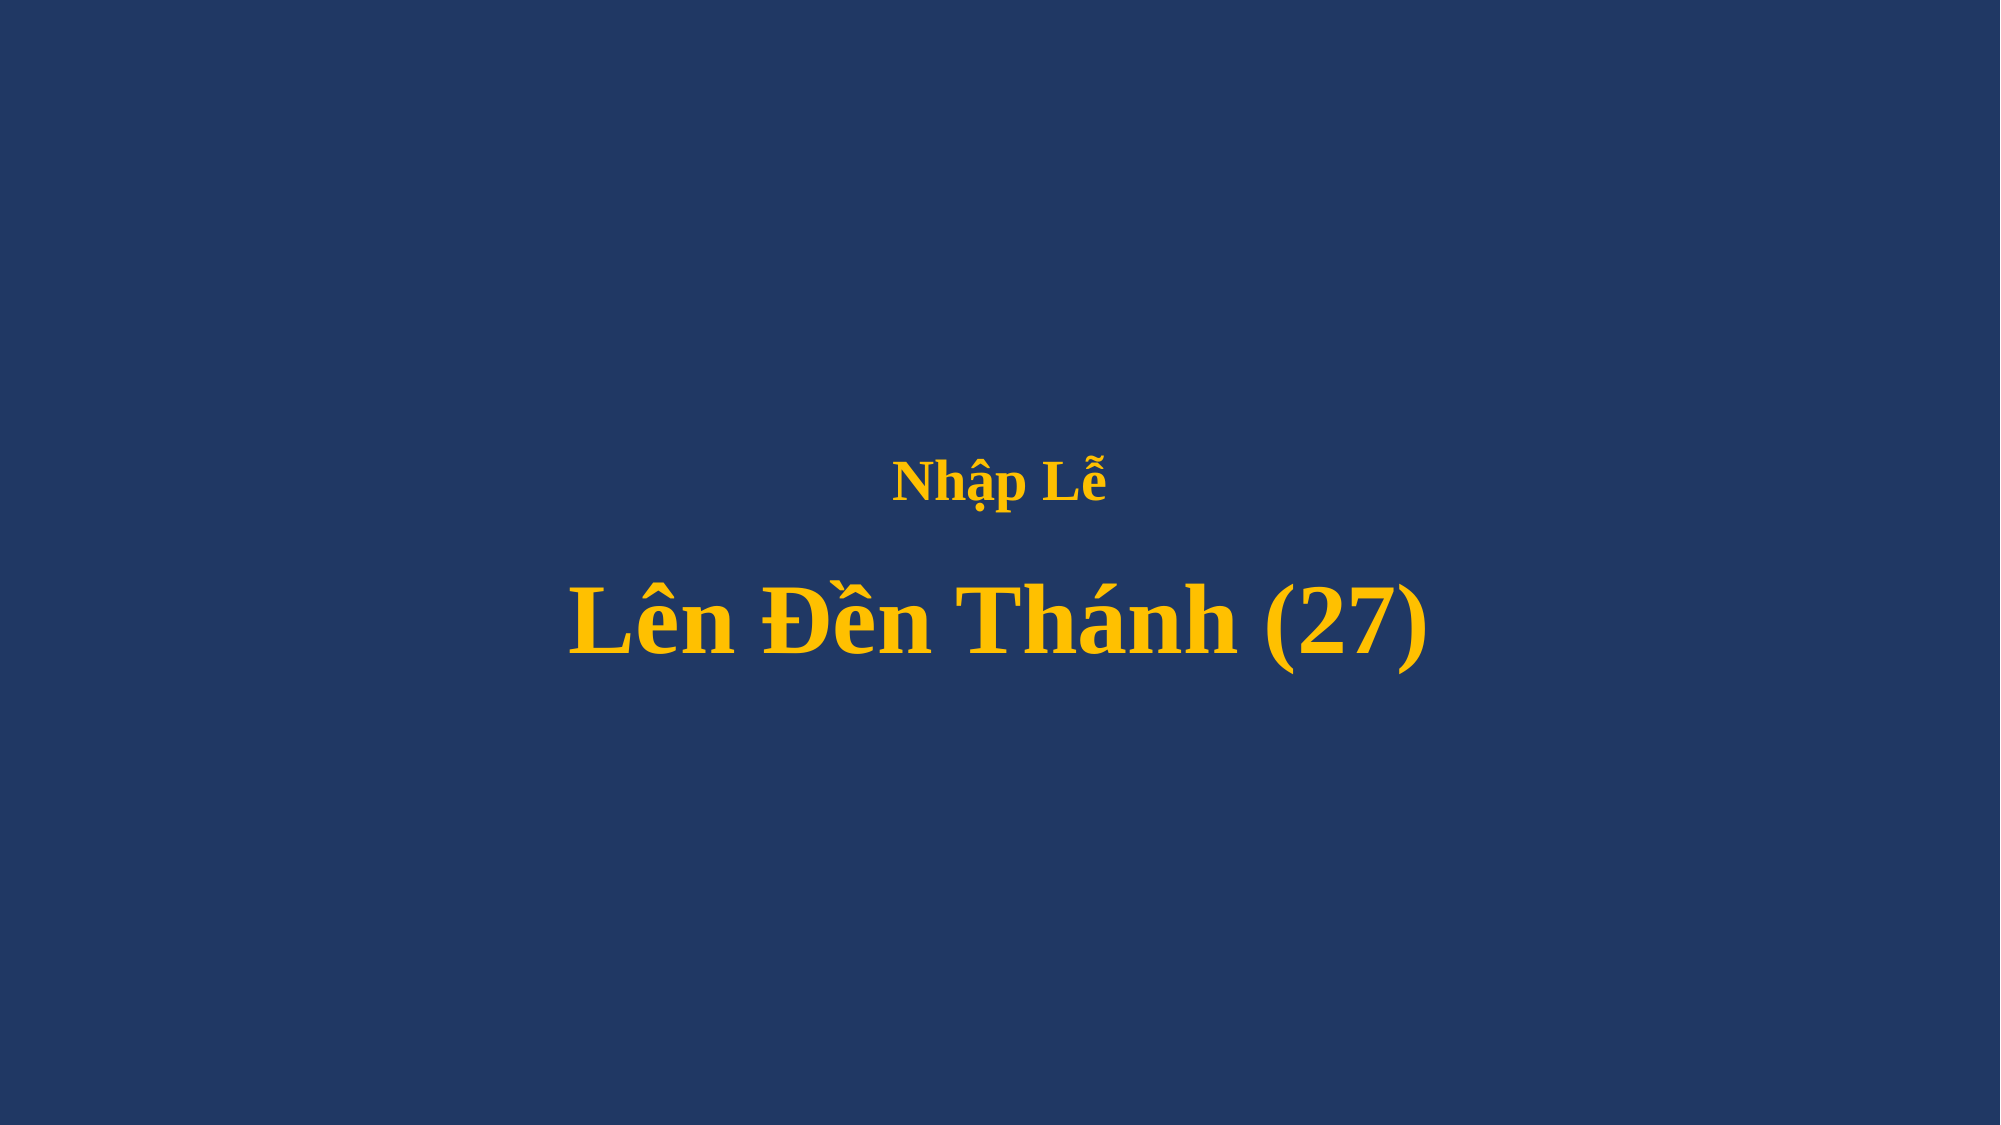

# Nhập Lễ Lên Đền Thánh (27)